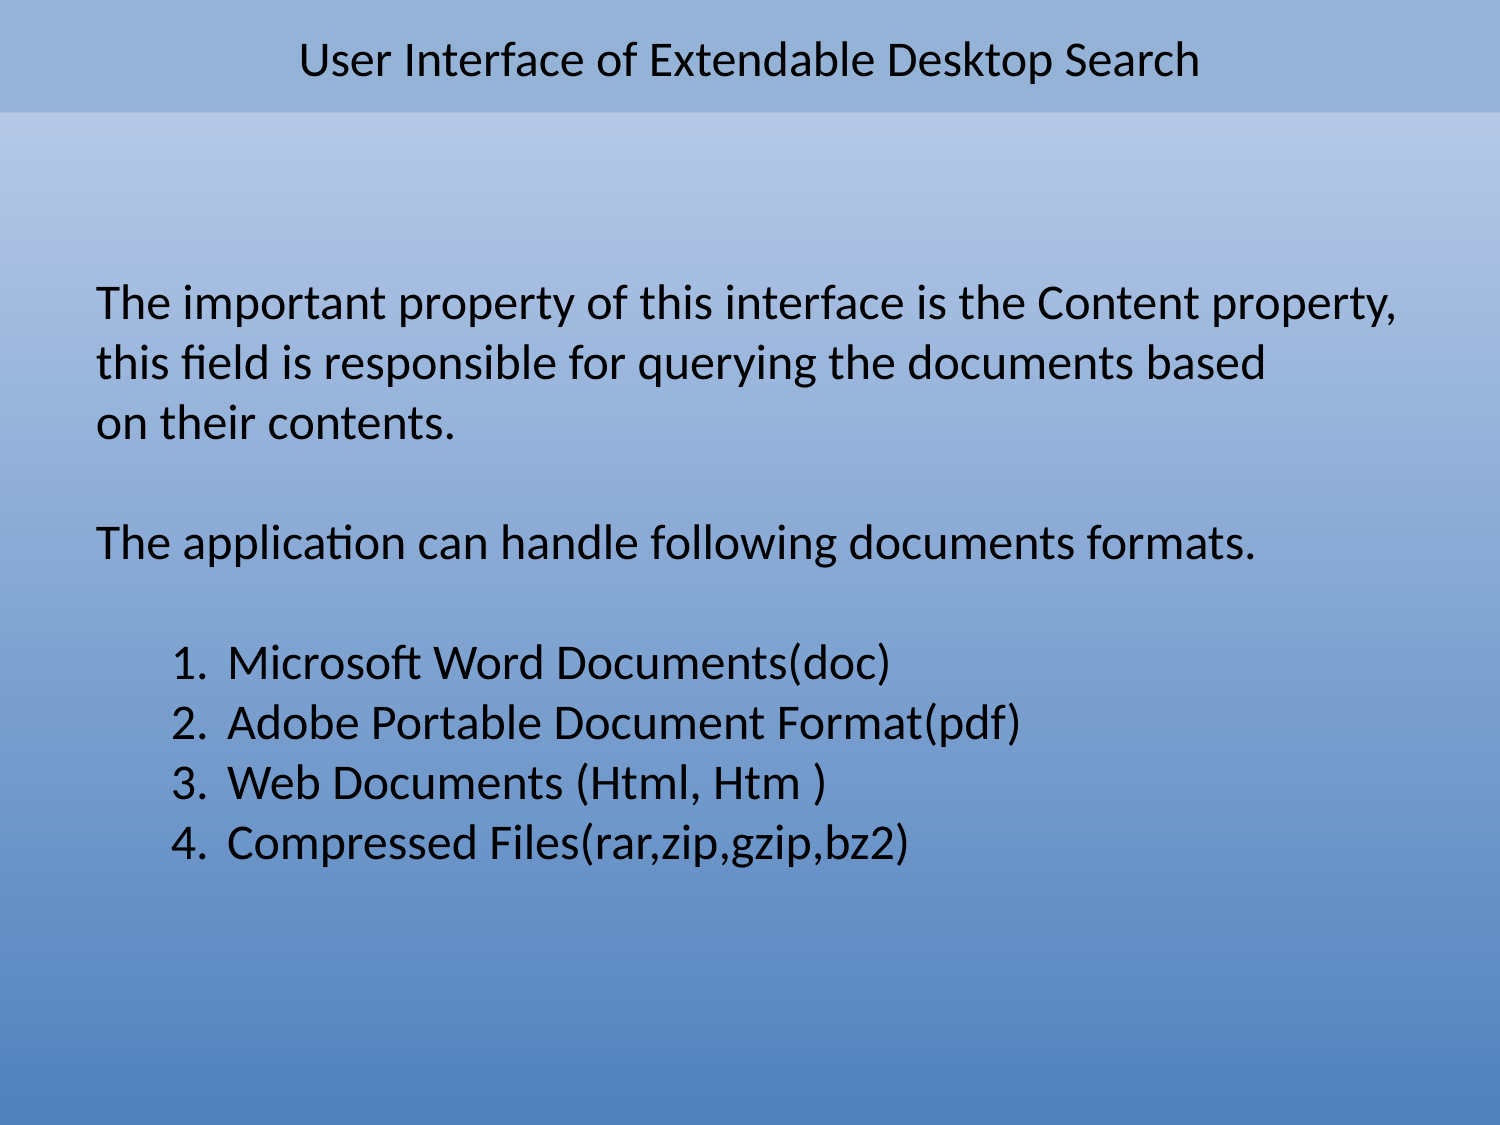

# User Interface of Extendable Desktop Search
The important property of this interface is the Content property,
this field is responsible for querying the documents based
on their contents.

The application can handle following documents formats.

Microsoft Word Documents(doc)
Adobe Portable Document Format(pdf)
Web Documents (Html, Htm )
Compressed Files(rar,zip,gzip,bz2)